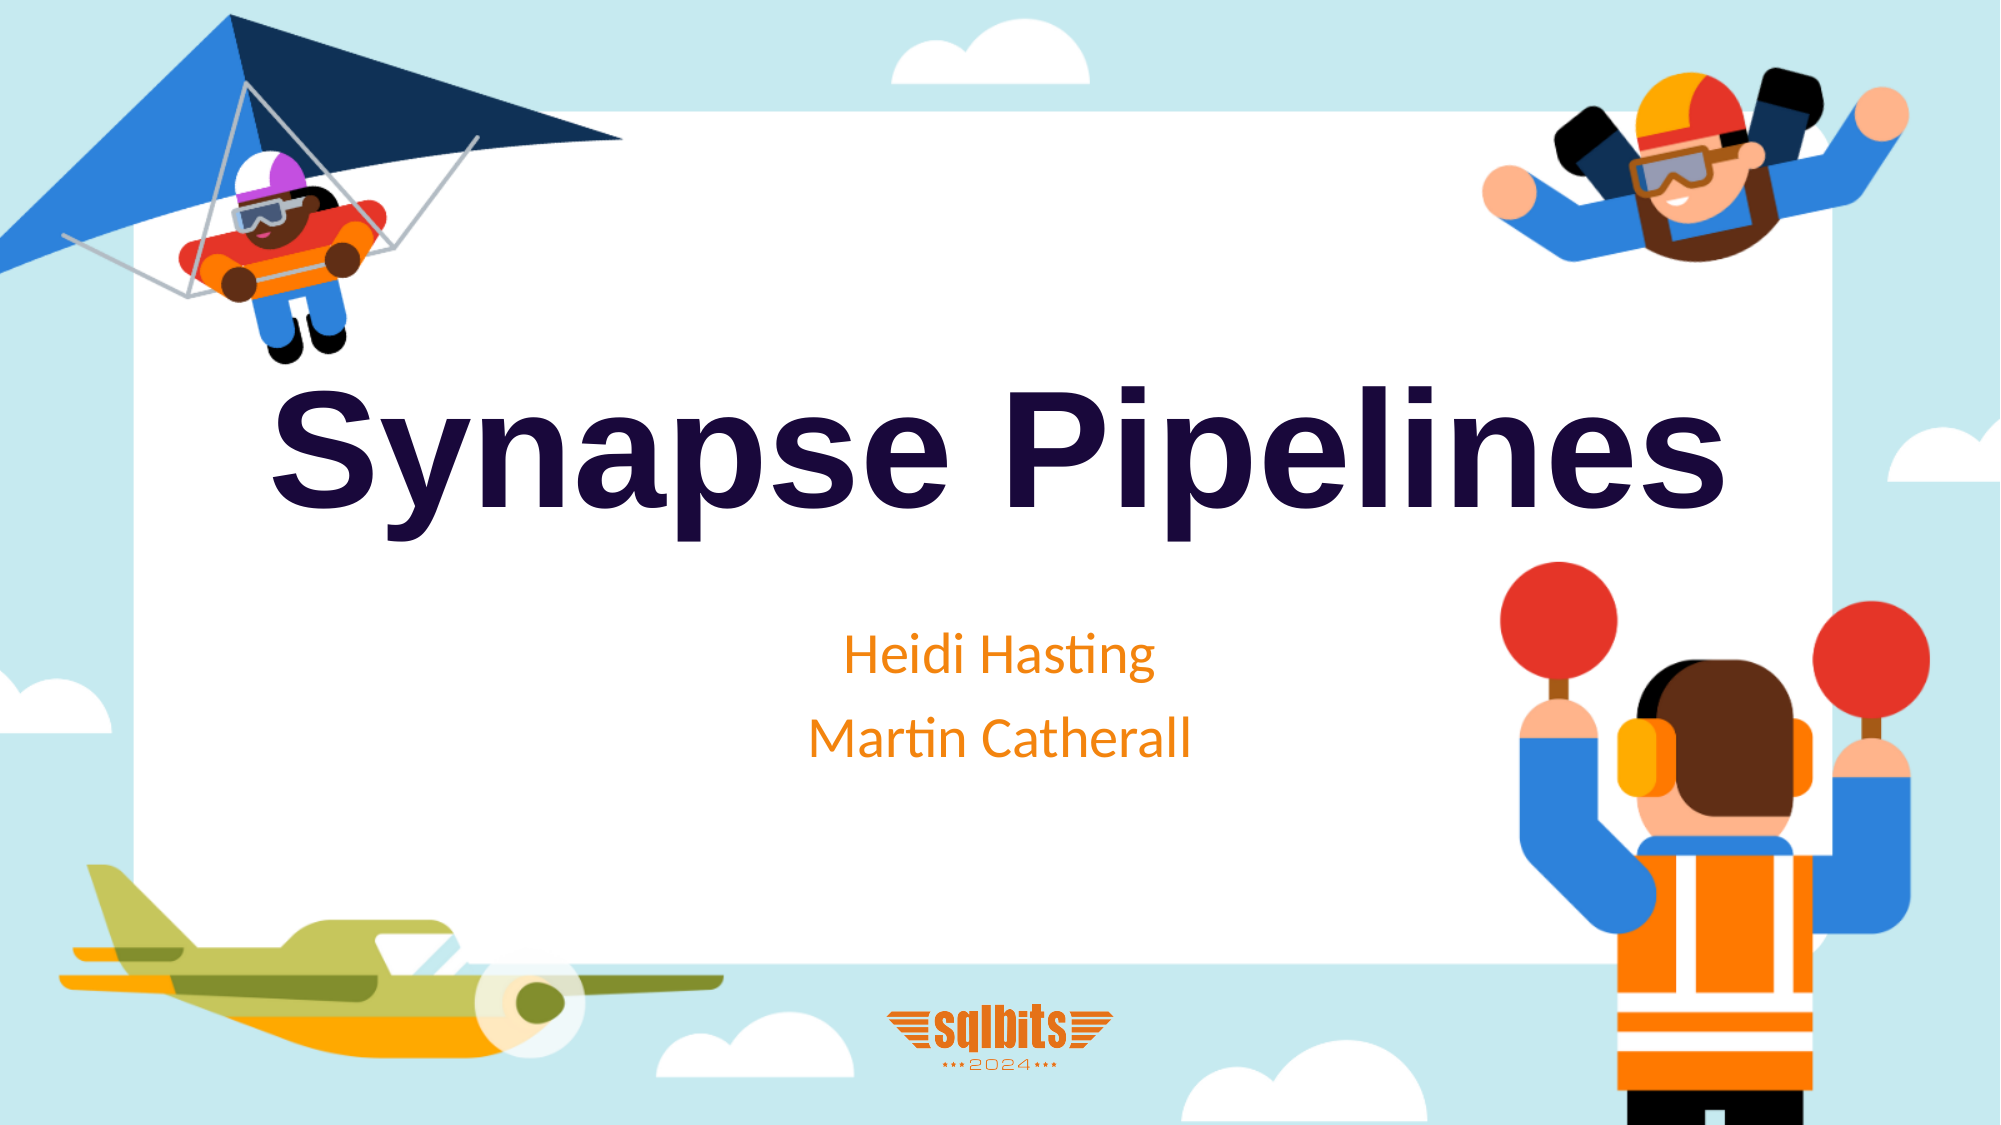

# Synapse Pipelines
Heidi Hasting
Martin Catherall